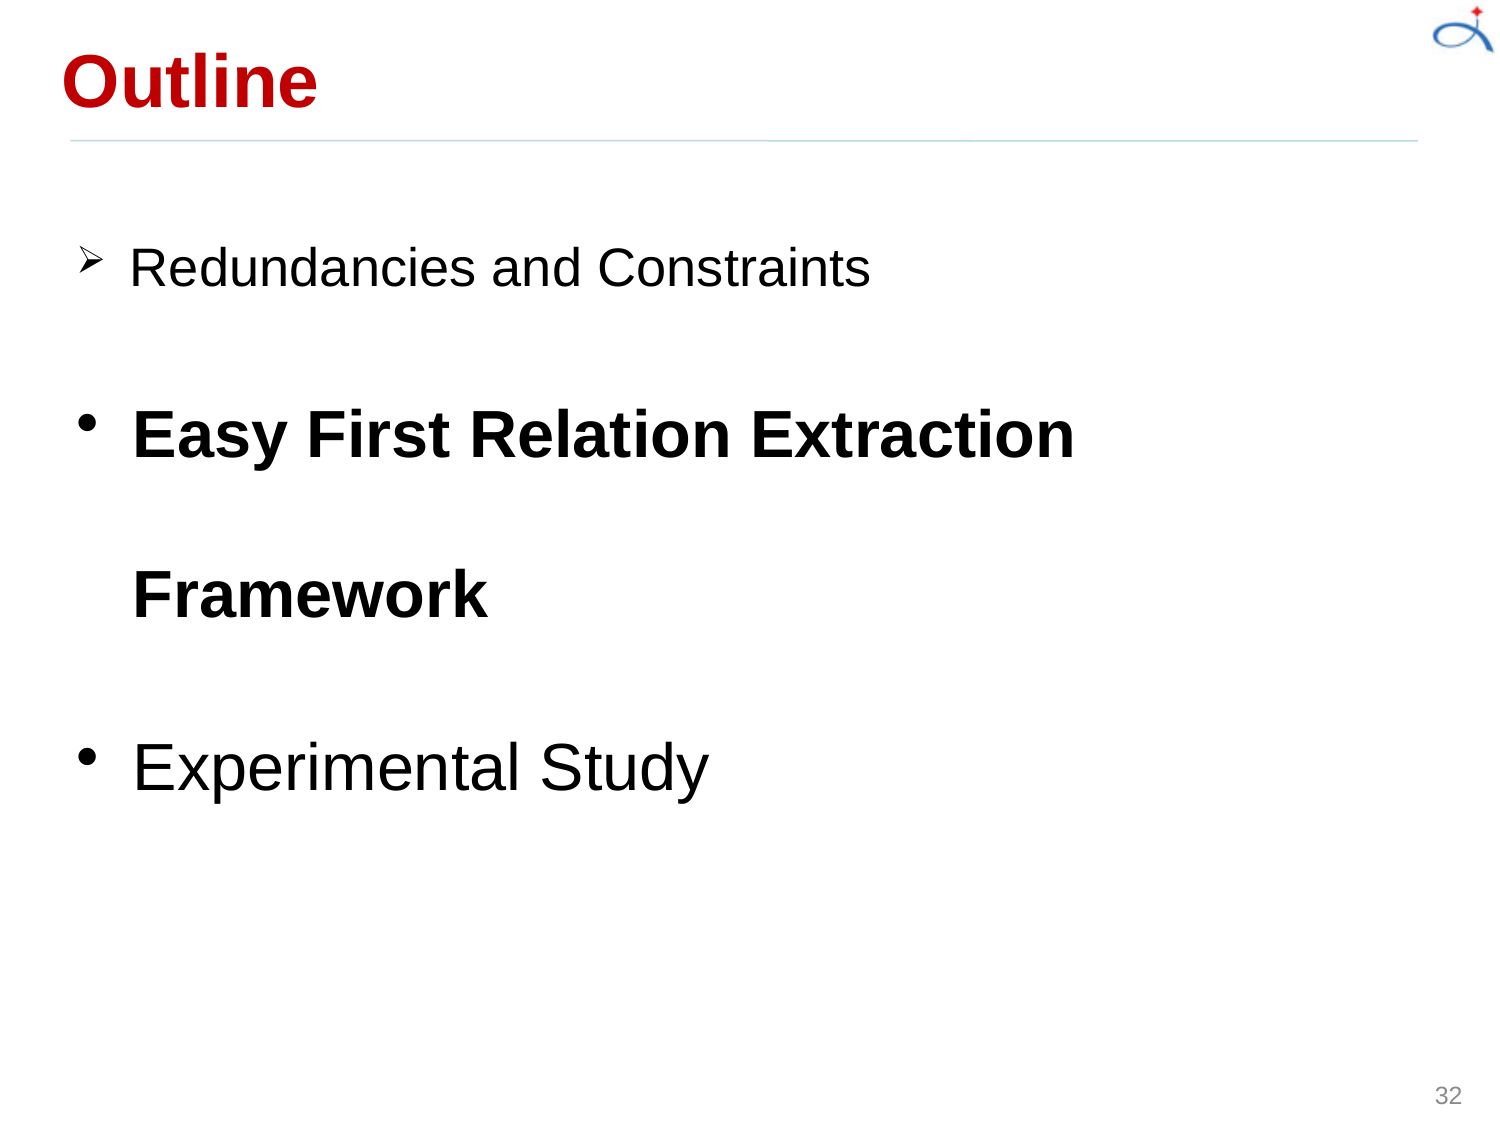

# Outline
Redundancies and Constraints
Easy First Relation Extraction Framework
Experimental Study
32